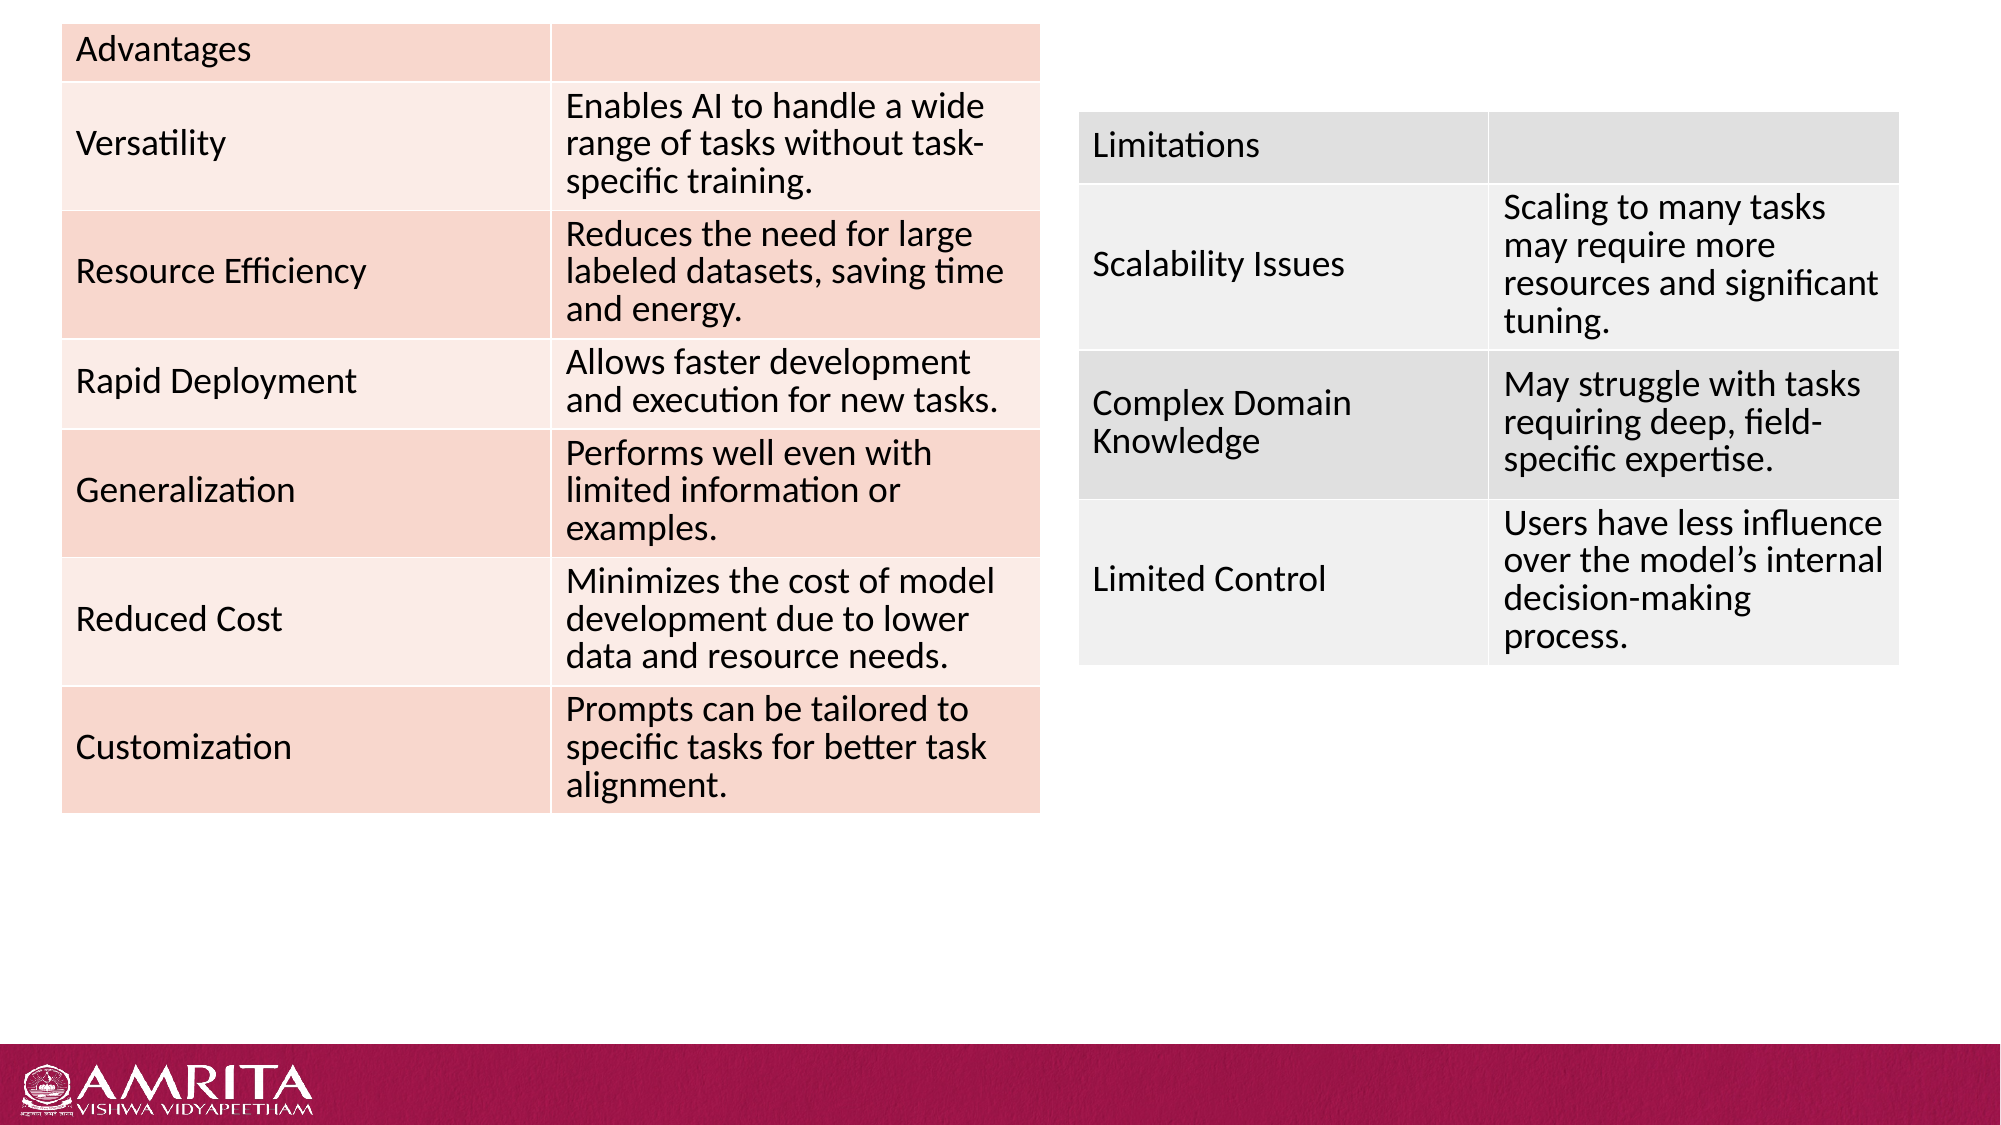

| Advantages |  |
| --- | --- |
| Versatility | Enables AI to handle a wide range of tasks without task-specific training. |
| Resource Efficiency | Reduces the need for large labeled datasets, saving time and energy. |
| Rapid Deployment | Allows faster development and execution for new tasks. |
| Generalization | Performs well even with limited information or examples. |
| Reduced Cost | Minimizes the cost of model development due to lower data and resource needs. |
| Customization | Prompts can be tailored to specific tasks for better task alignment. |
| Limitations |  |
| --- | --- |
| Scalability Issues | Scaling to many tasks may require more resources and significant tuning. |
| Complex Domain Knowledge | May struggle with tasks requiring deep, field-specific expertise. |
| Limited Control | Users have less influence over the model’s internal decision-making process. |